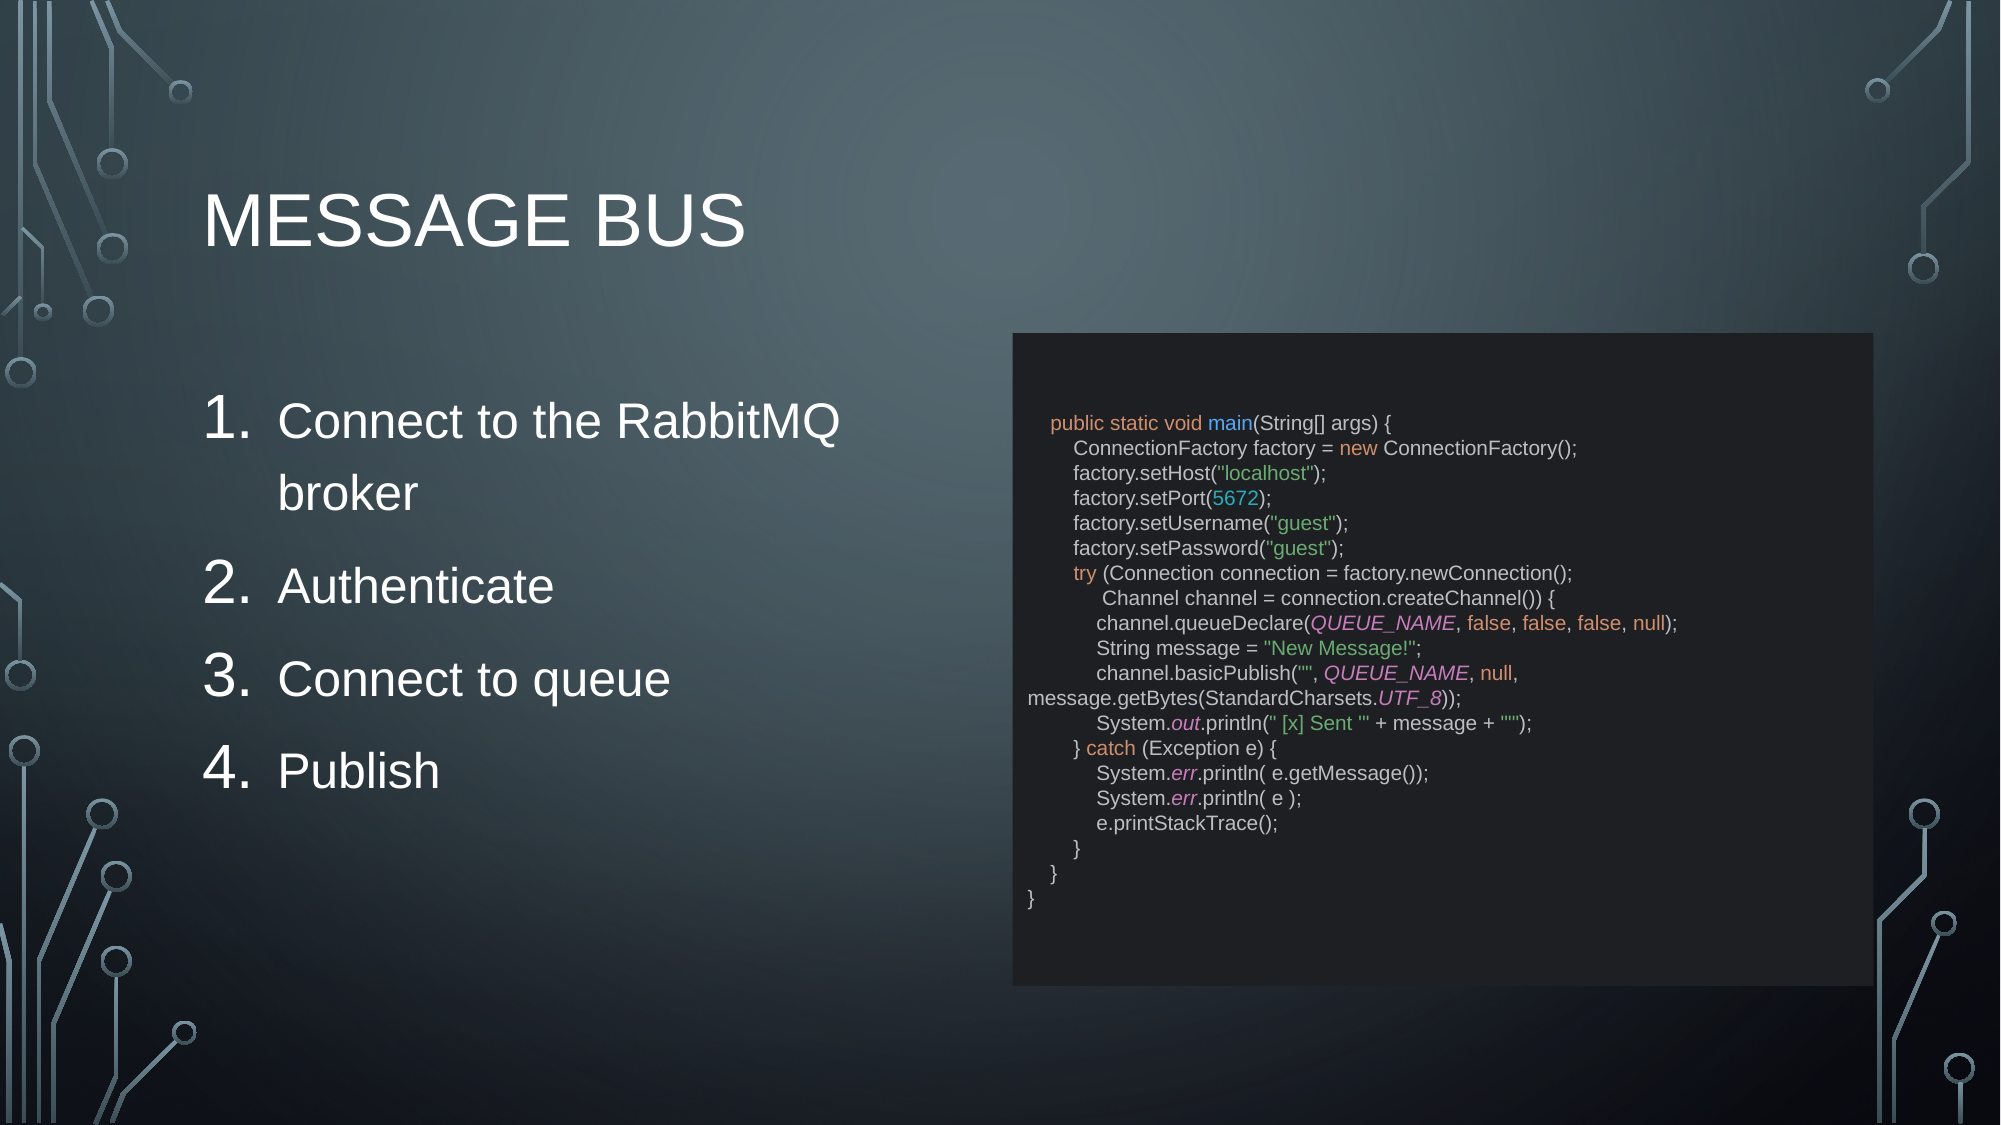

# Message Bus
Connect to the RabbitMQ broker
Authenticate
Connect to queue
Publish
    public static void main(String[] args) {
        ConnectionFactory factory = new ConnectionFactory();
        factory.setHost("localhost");
        factory.setPort(5672);
        factory.setUsername("guest");
        factory.setPassword("guest");
        try (Connection connection = factory.newConnection();
             Channel channel = connection.createChannel()) {
            channel.queueDeclare(QUEUE_NAME, false, false, false, null);
            String message = "New Message!";
            channel.basicPublish("", QUEUE_NAME, null, message.getBytes(StandardCharsets.UTF_8));
            System.out.println(" [x] Sent '" + message + "'");
        } catch (Exception e) {
            System.err.println( e.getMessage());
            System.err.println( e );
            e.printStackTrace();
        }
    }
}